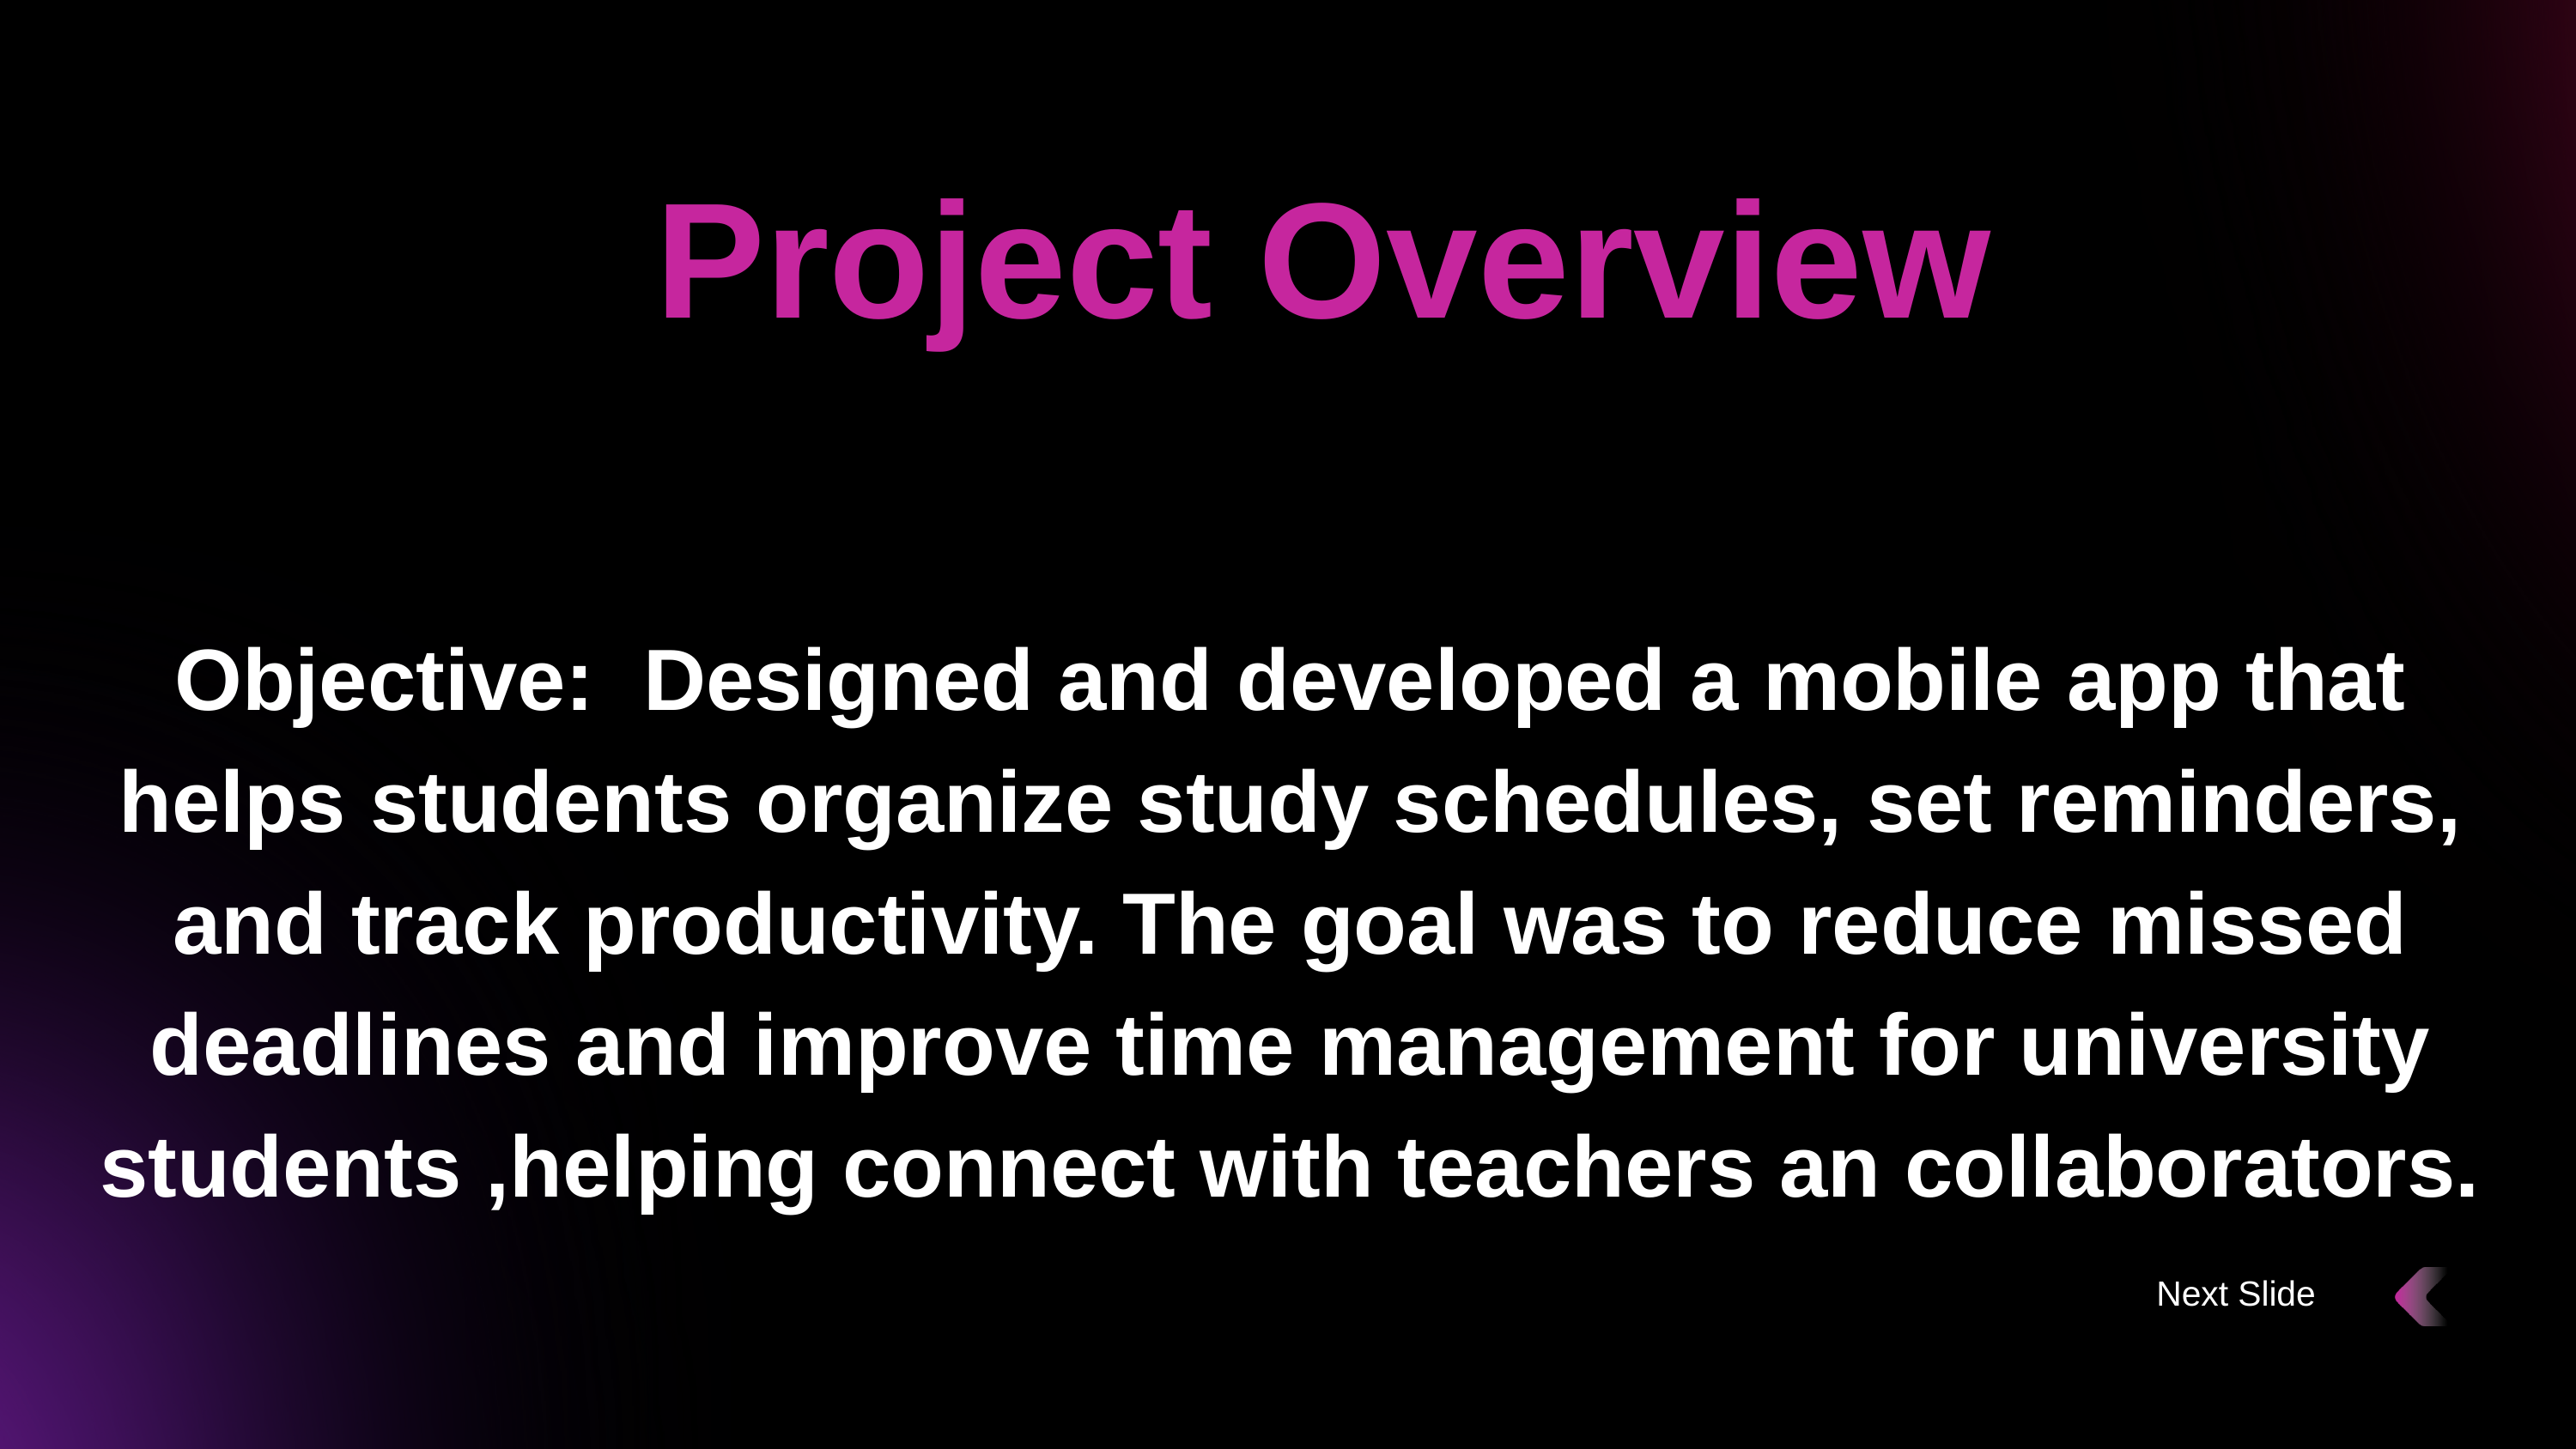

Project Overview

Objective:  Designed and developed a mobile app that helps students organize study schedules, set reminders, and track productivity. The goal was to reduce missed deadlines and improve time management for university students ,helping connect with teachers an collaborators.

Next Slide